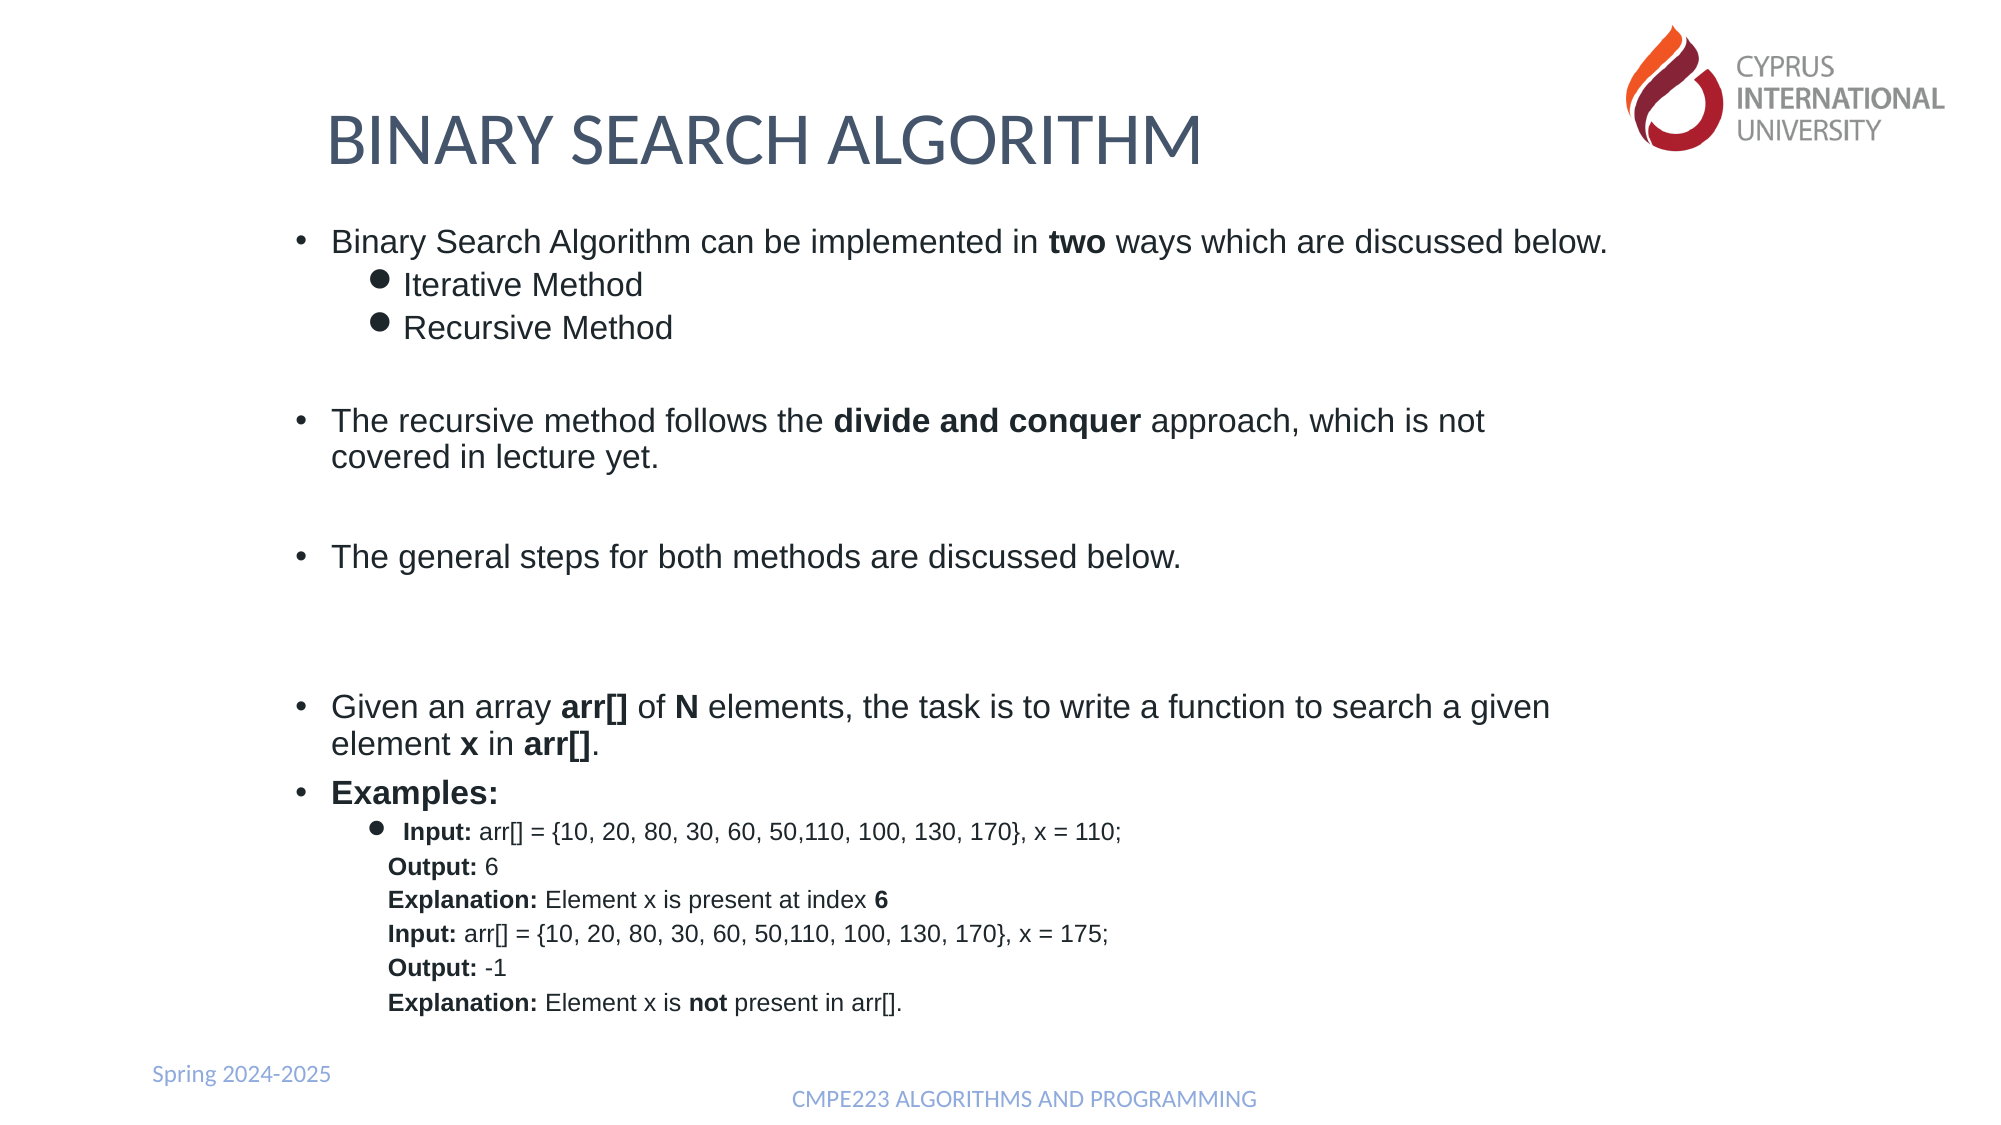

Binary Search Algorithm
Binary Search Algorithm can be implemented in two ways which are discussed below.
Iterative Method
Recursive Method

The recursive method follows the divide and conquer approach, which is not covered in lecture yet.

The general steps for both methods are discussed below.

Given an array arr[] of N elements, the task is to write a function to search a given element x in arr[].
Examples:
Input: arr[] = {10, 20, 80, 30, 60, 50,110, 100, 130, 170}, x = 110;
     Output: 6
     Explanation: Element x is present at index 6
     Input: arr[] = {10, 20, 80, 30, 60, 50,110, 100, 130, 170}, x = 175;
     Output: -1
     Explanation: Element x is not present in arr[].
Spring 2024-2025
8
CMPE223 ALGORITHMS AND PROGRAMMING